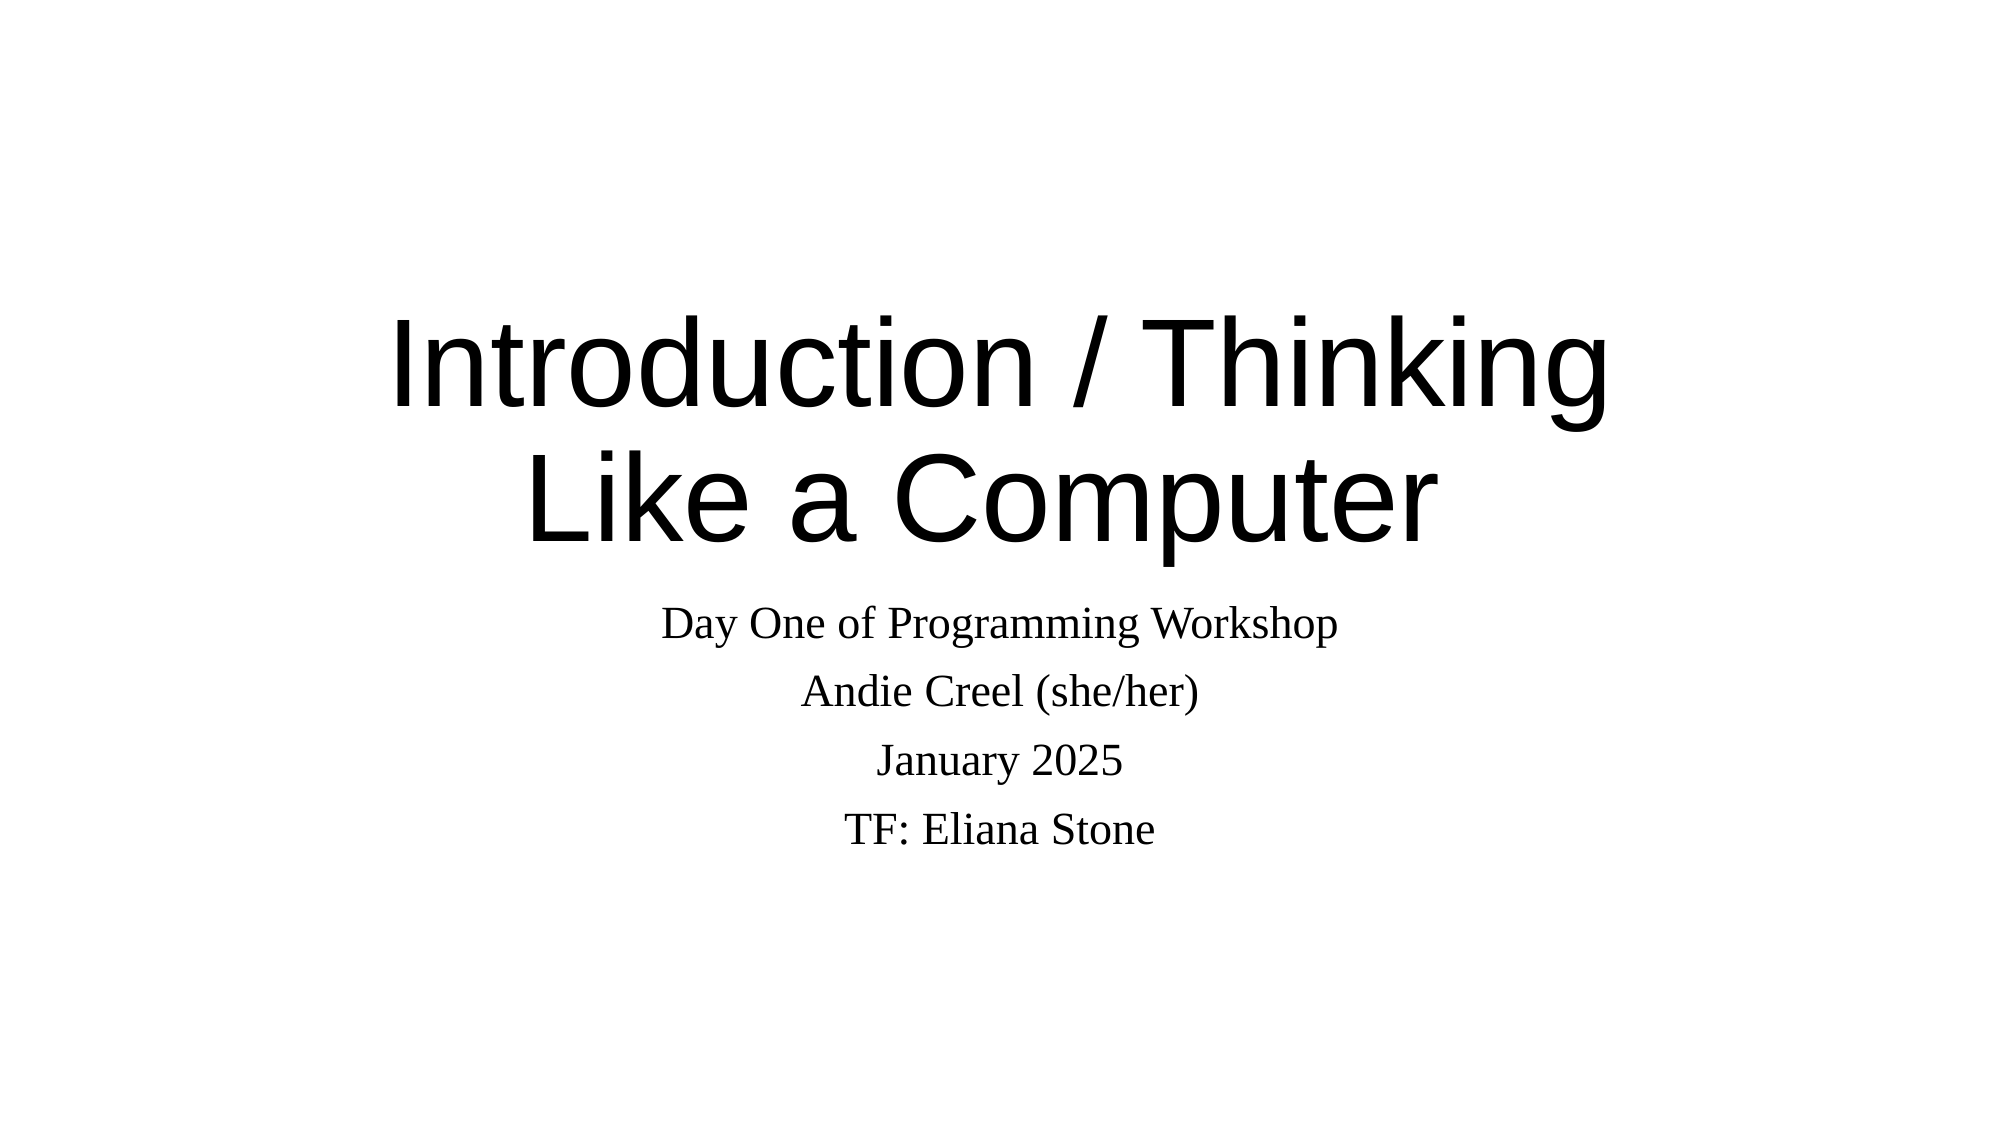

# Introduction / Thinking Like a Computer
Day One of Programming Workshop
Andie Creel (she/her)
January 2025
TF: Eliana Stone